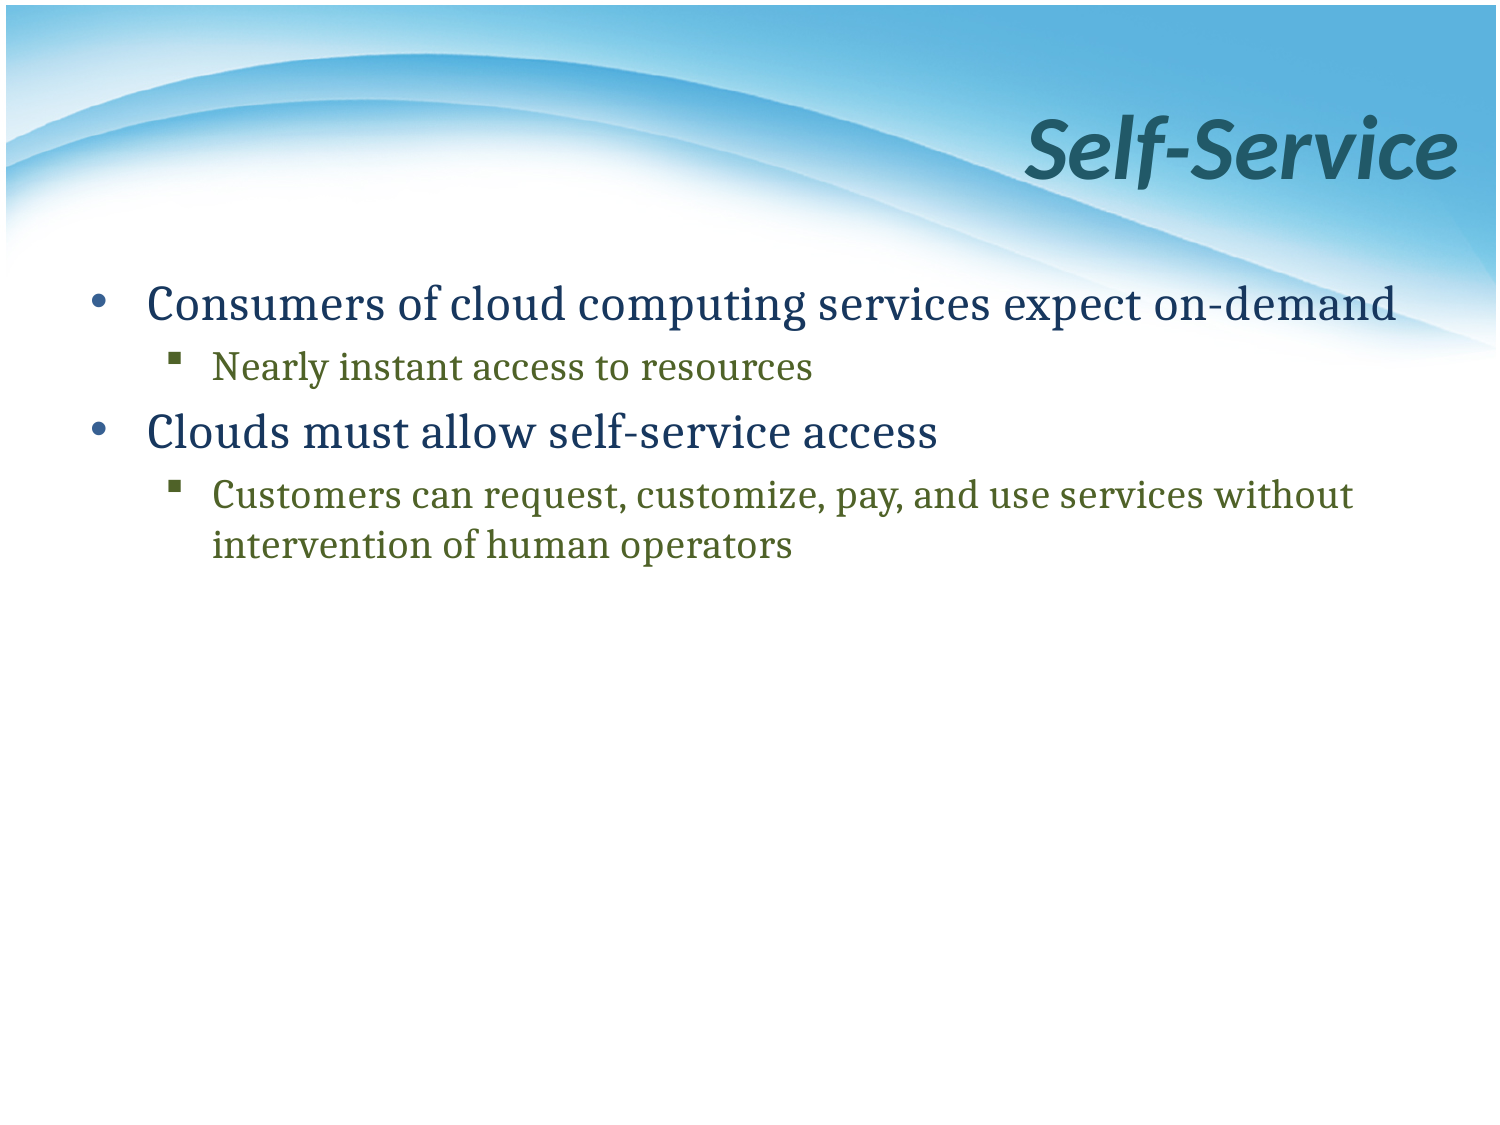

# Self-Service
Consumers of cloud computing services expect on-demand
Nearly instant access to resources
Clouds must allow self-service access
Customers can request, customize, pay, and use services without intervention of human operators